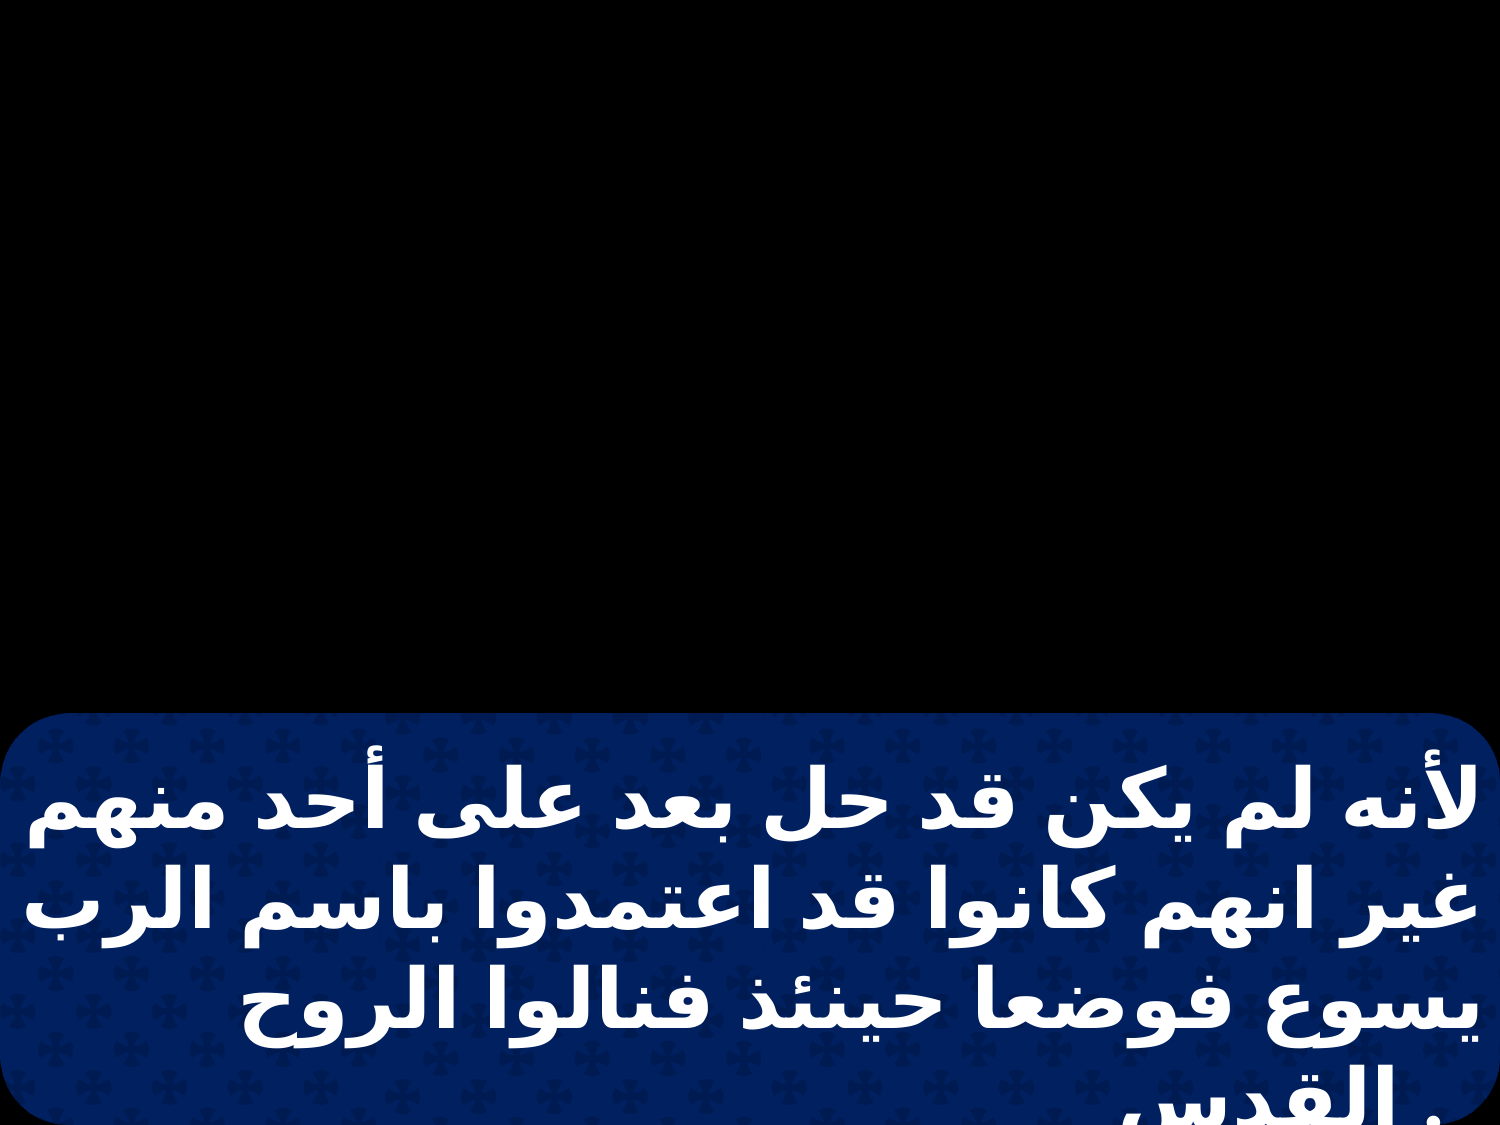

لأنه لم يكن قد حل بعد على أحد منهم غير انهم كانوا قد اعتمدوا باسم الرب يسوع فوضعا حينئذ فنالوا الروح القدس .